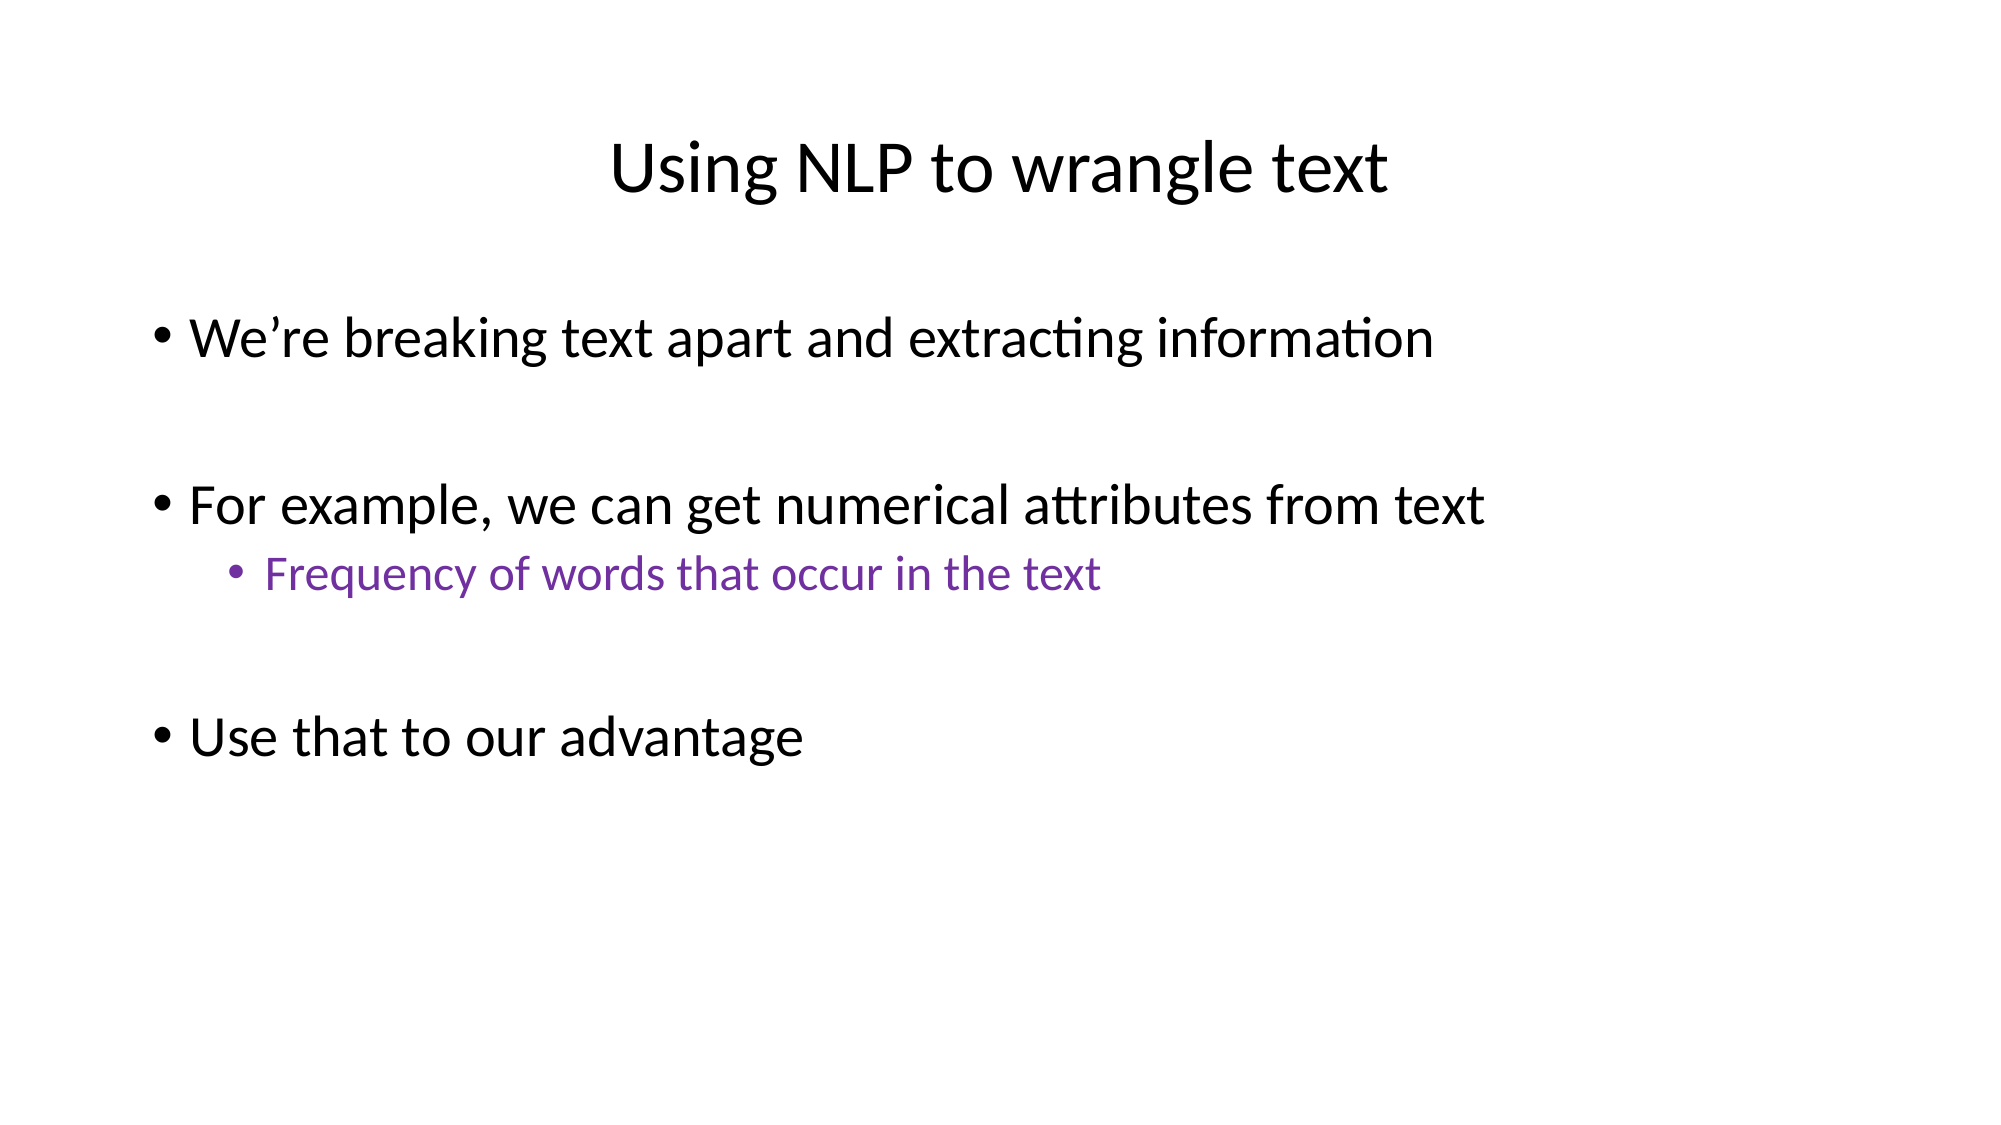

# Using NLP to wrangle text
We’re breaking text apart and extracting information

For example, we can get numerical attributes from text
Frequency of words that occur in the text

Use that to our advantage